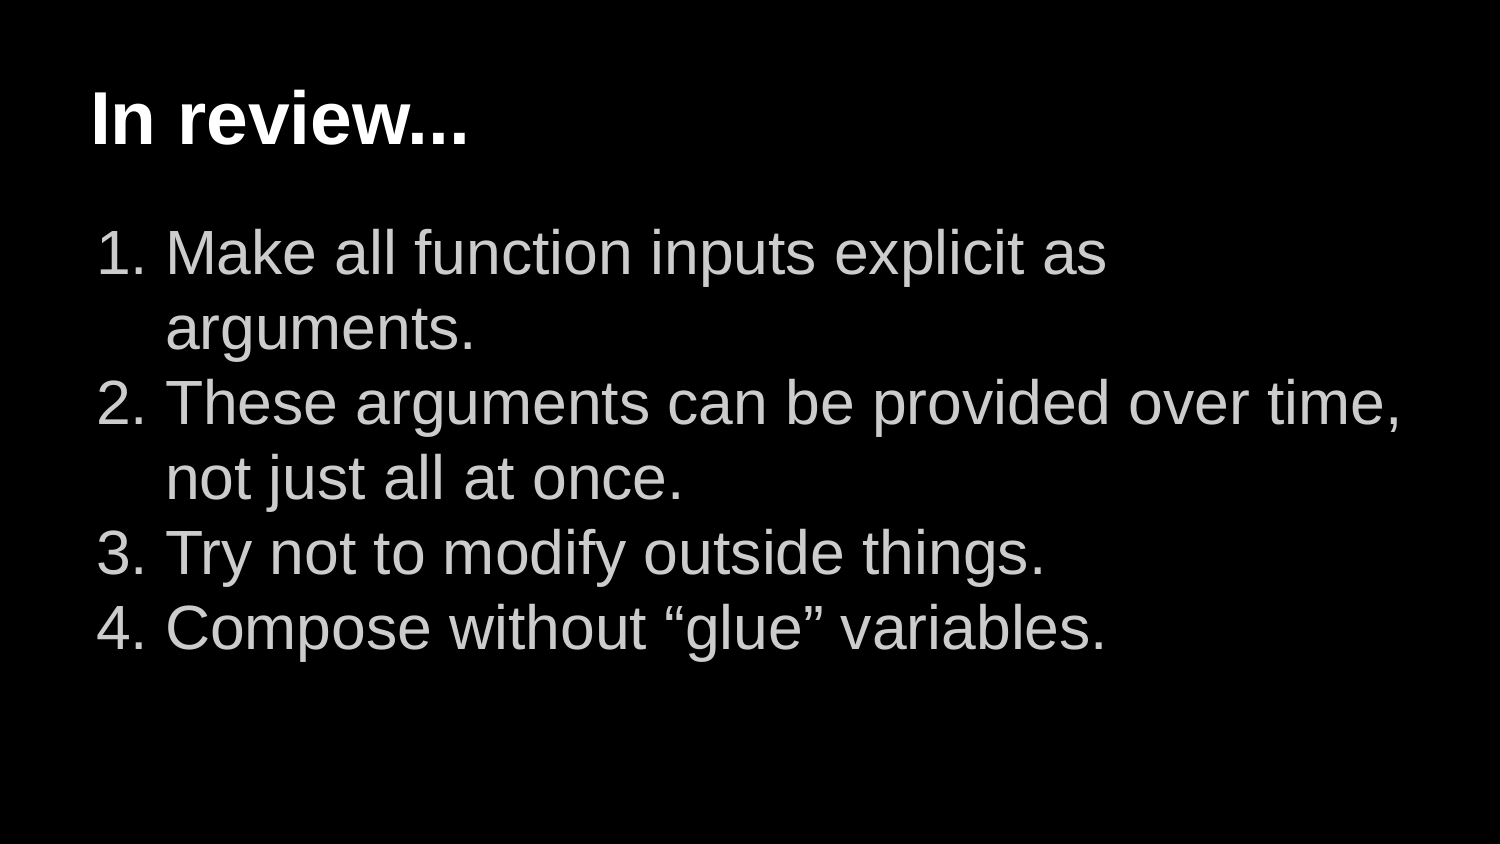

# In review...
Make all function inputs explicit as arguments.
These arguments can be provided over time, not just all at once.
Try not to modify outside things.
Compose without “glue” variables.